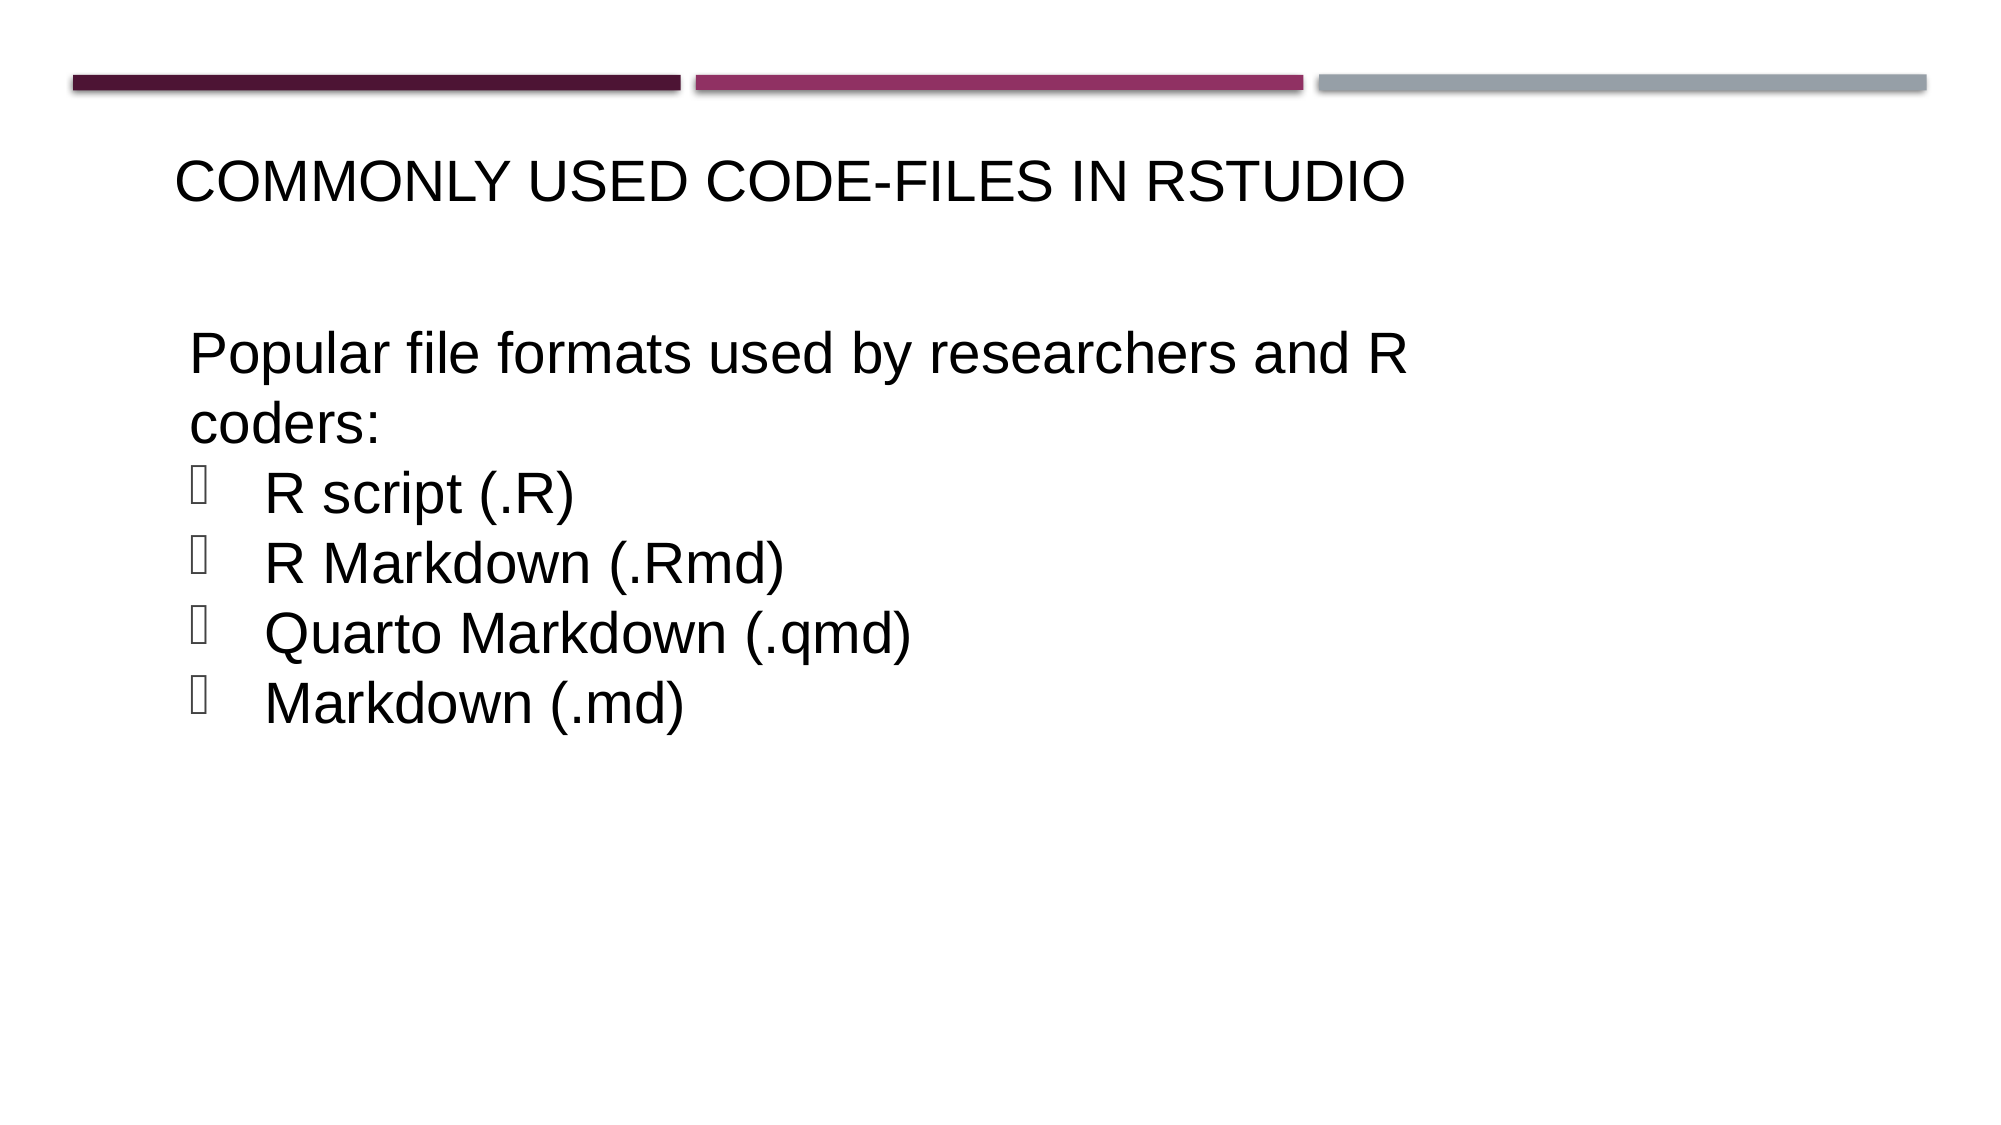

# Commonly used code-files in rstudio

Popular file formats used by researchers and R coders:
R script (.R)
R Markdown (.Rmd)
Quarto Markdown (.qmd)
Markdown (.md)